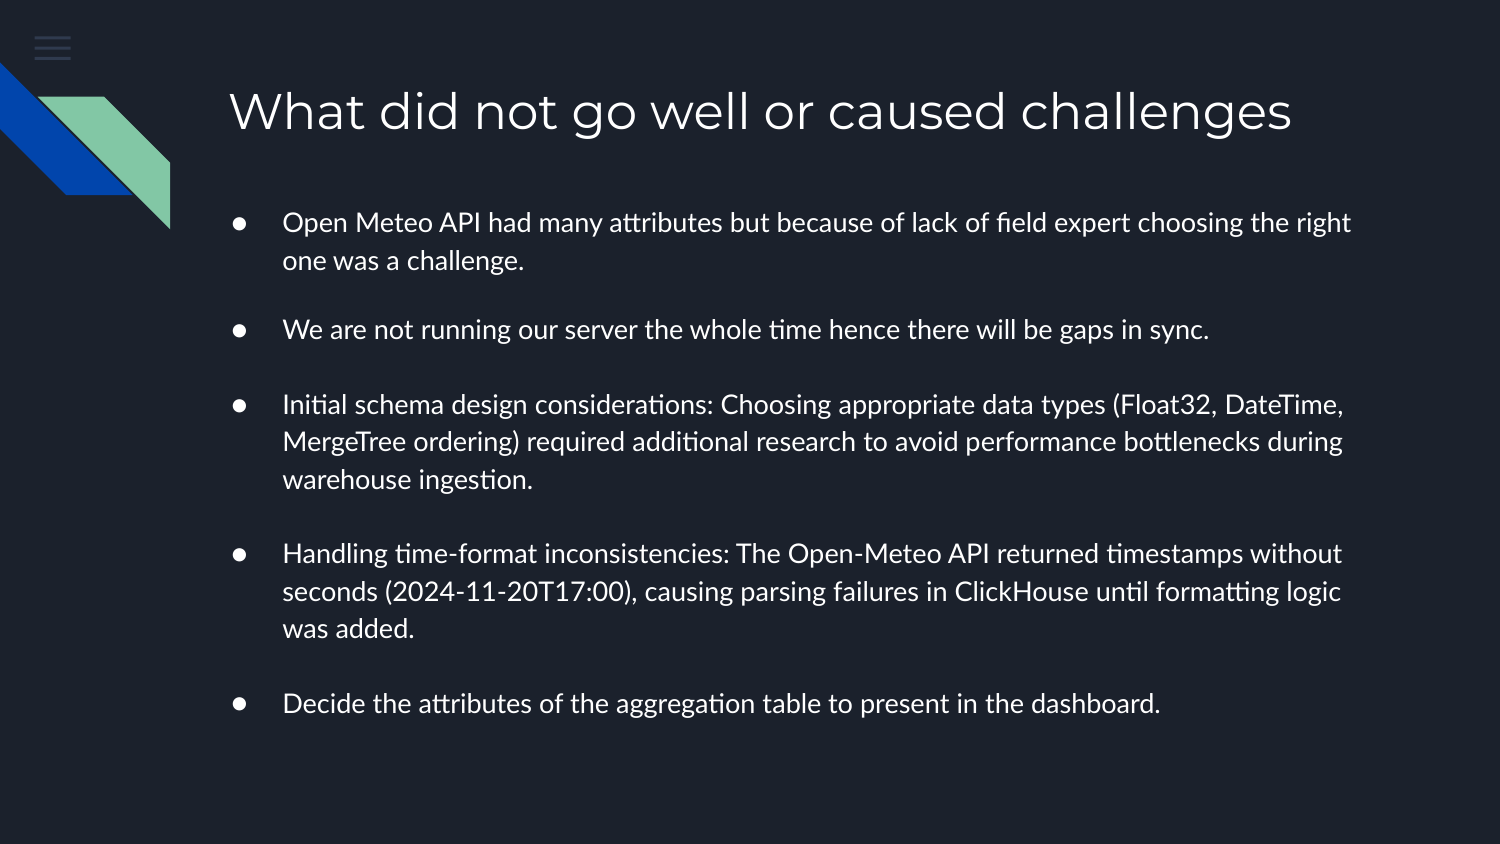

# What did not go well or caused challenges
Open Meteo API had many attributes but because of lack of field expert choosing the right one was a challenge.
We are not running our server the whole time hence there will be gaps in sync.
Initial schema design considerations: Choosing appropriate data types (Float32, DateTime, MergeTree ordering) required additional research to avoid performance bottlenecks during warehouse ingestion.
Handling time-format inconsistencies: The Open-Meteo API returned timestamps without seconds (2024-11-20T17:00), causing parsing failures in ClickHouse until formatting logic was added.
Decide the attributes of the aggregation table to present in the dashboard.